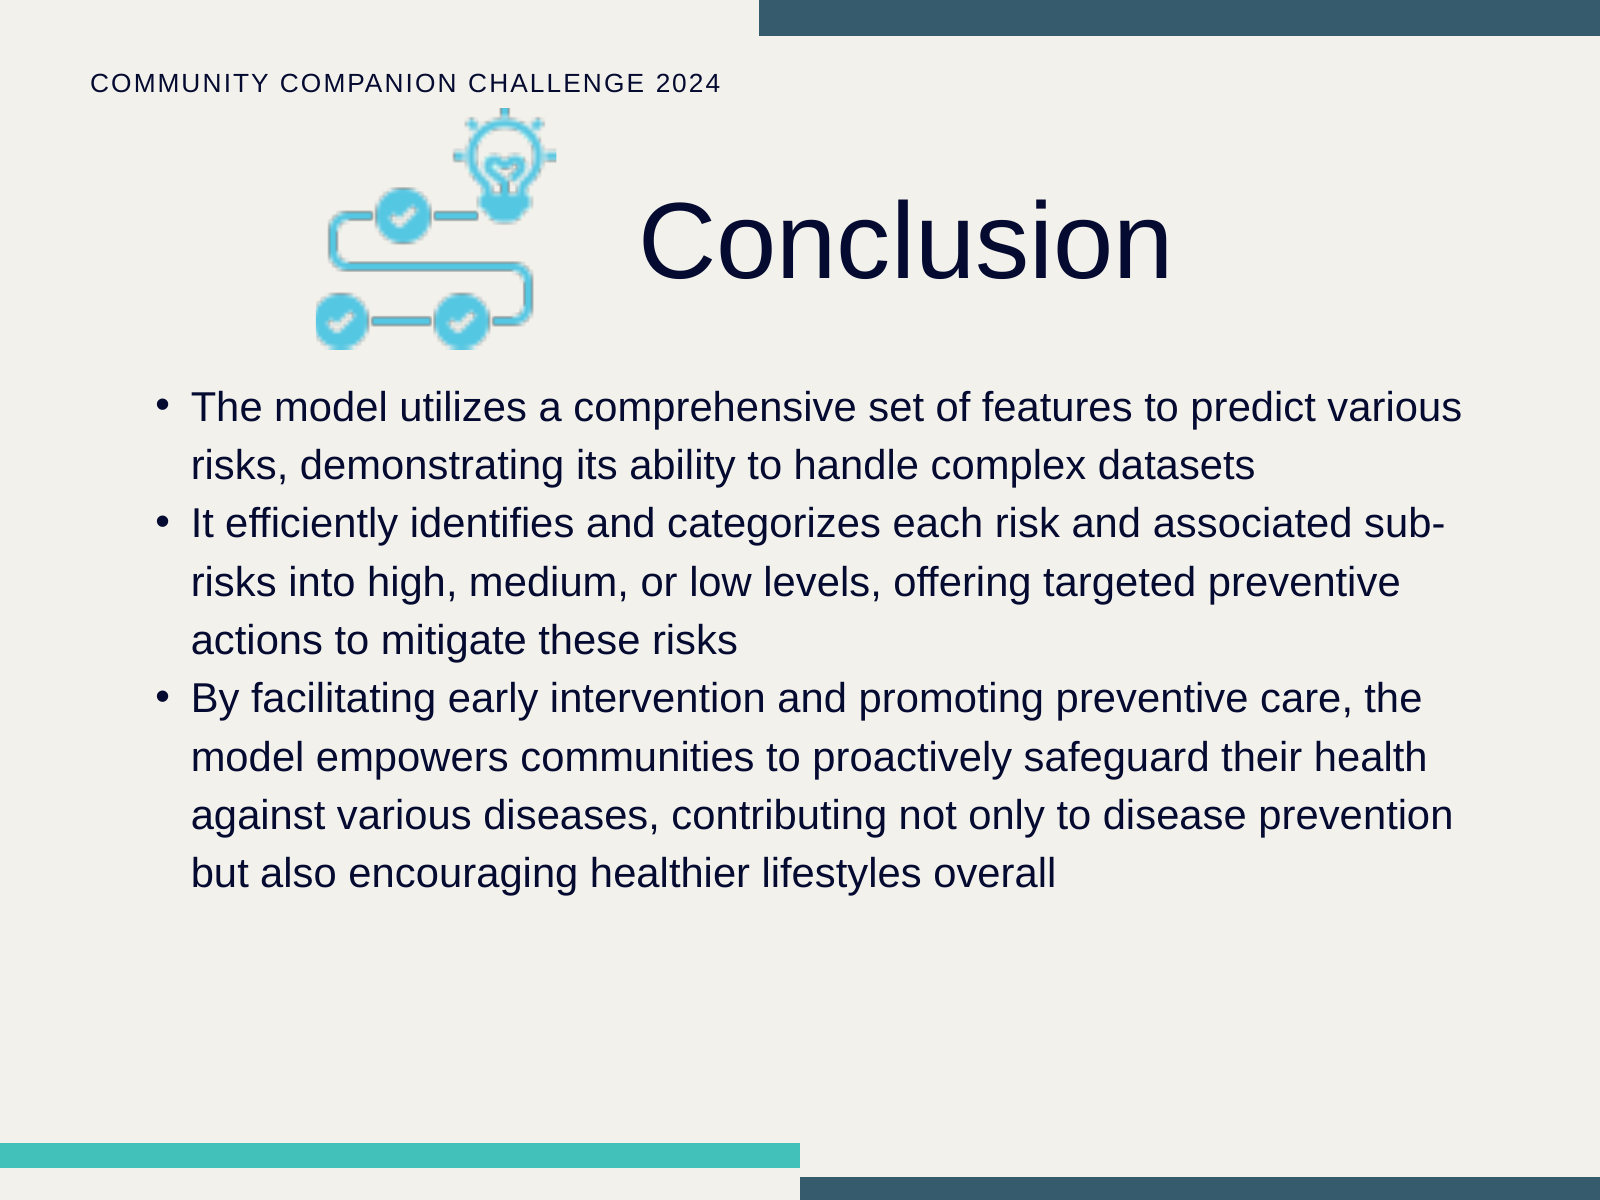

COMMUNITY COMPANION CHALLENGE 2024

Conclusion
The model utilizes a comprehensive set of features to predict various risks, demonstrating its ability to handle complex datasets
It efficiently identifies and categorizes each risk and associated sub-risks into high, medium, or low levels, offering targeted preventive actions to mitigate these risks
By facilitating early intervention and promoting preventive care, the model empowers communities to proactively safeguard their health against various diseases, contributing not only to disease prevention but also encouraging healthier lifestyles overall